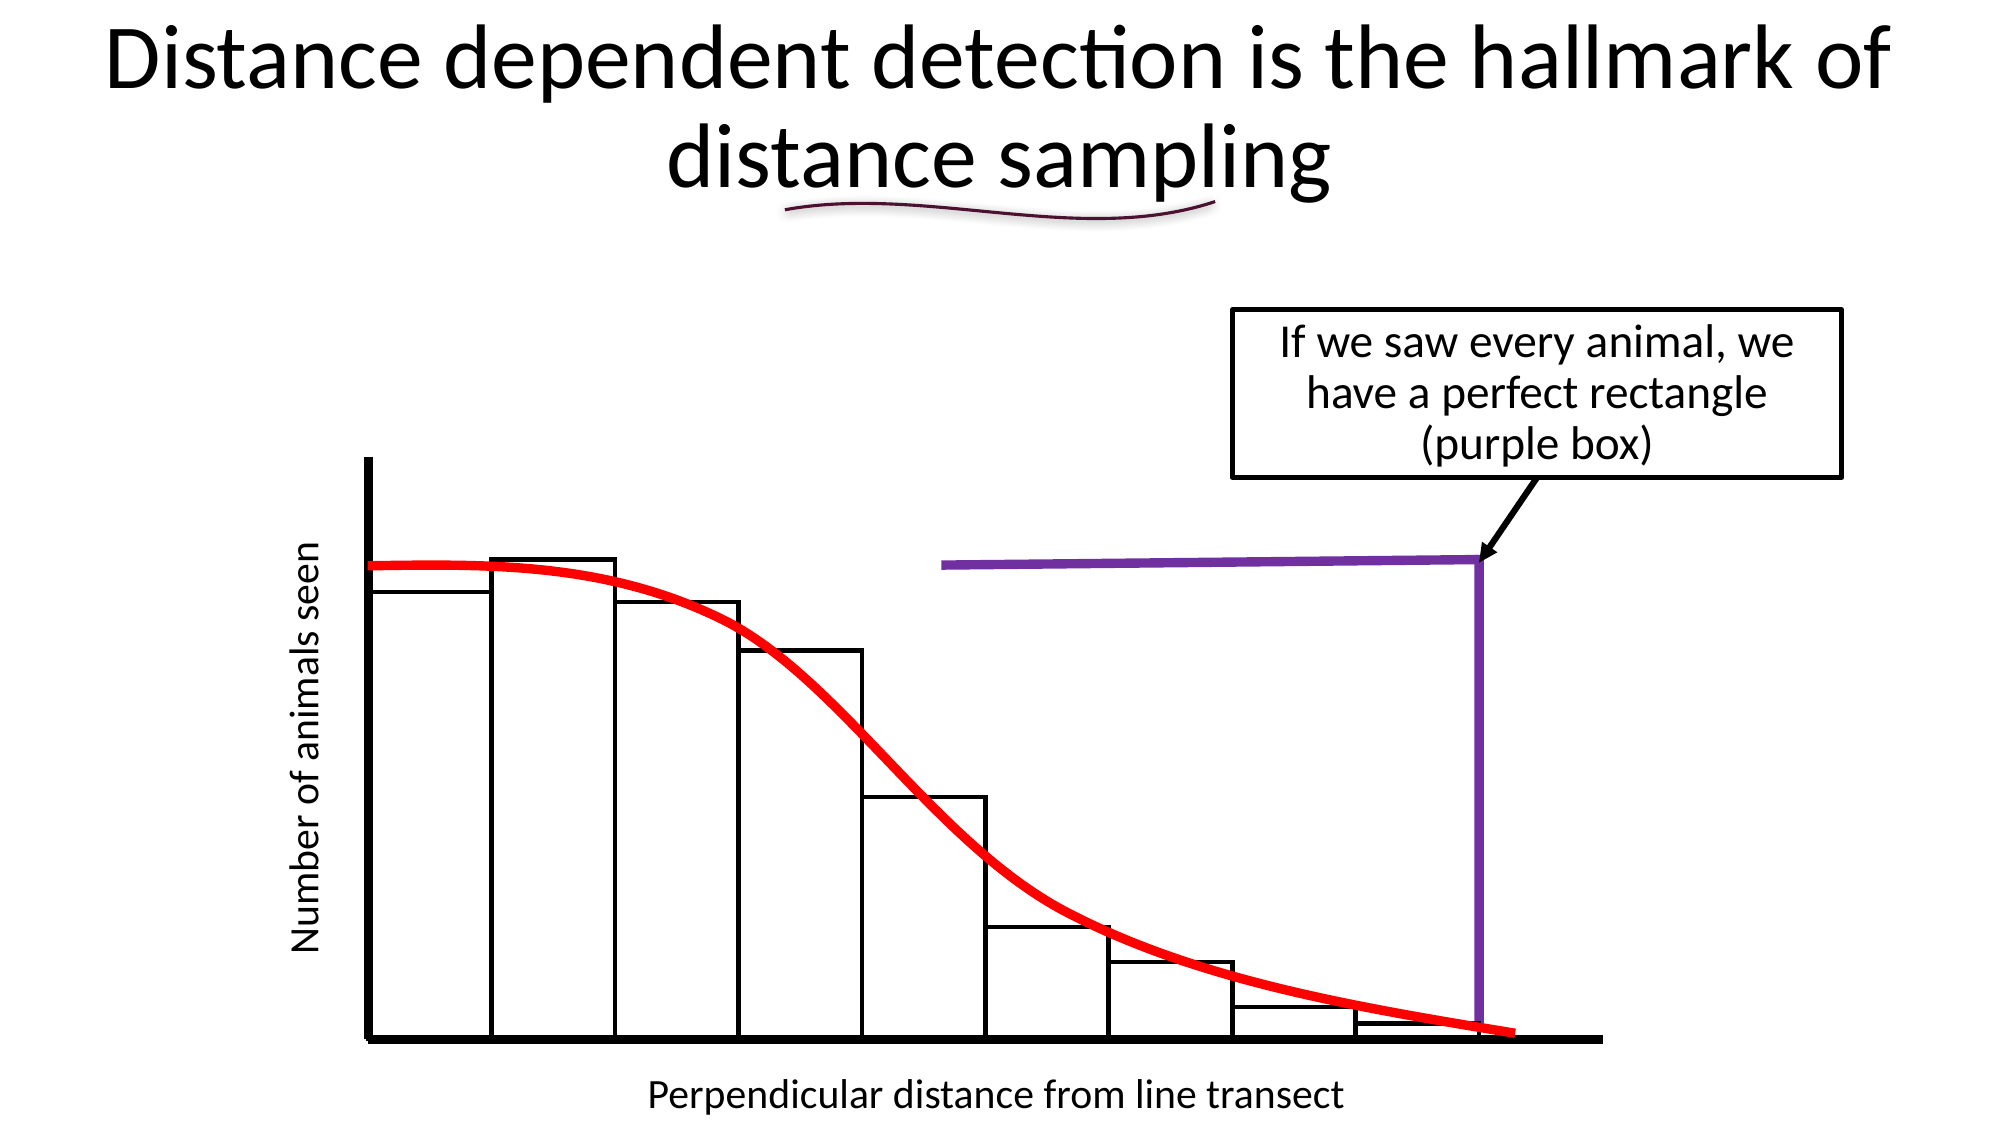

# Distance dependent detection is the hallmark of distance sampling

If we saw every animal, we have a perfect rectangle (purple box)

Number of animals seen

Perpendicular distance from line transect